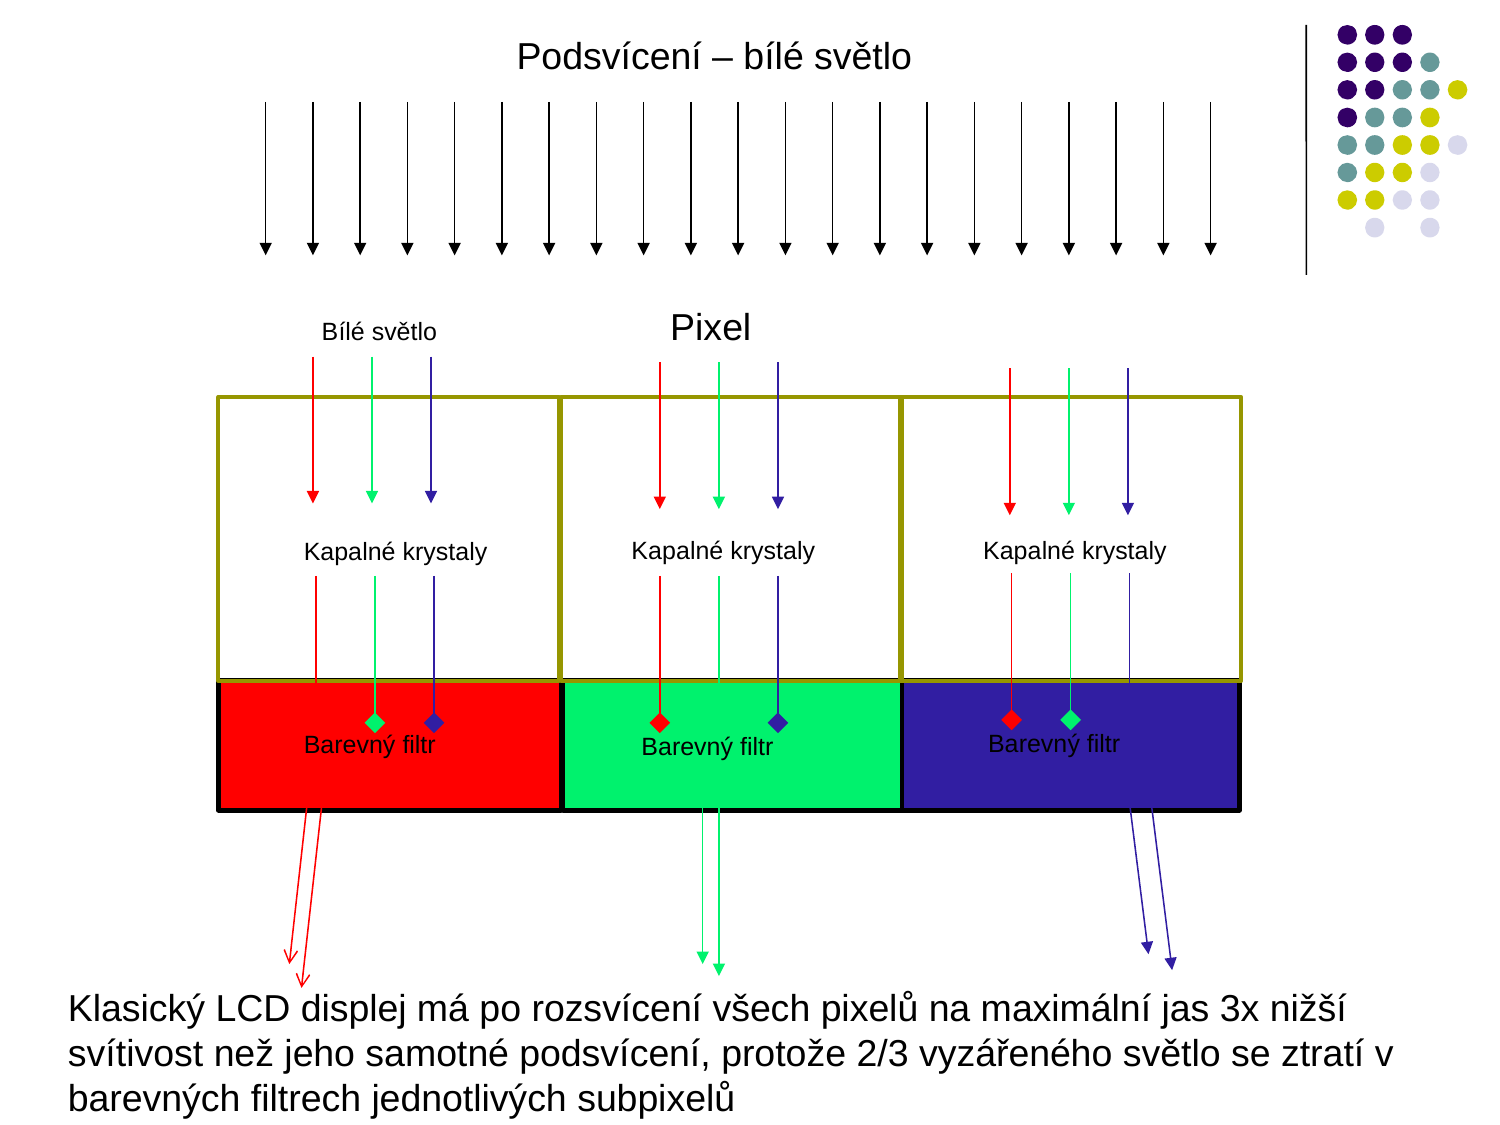

Podsvícení – bílé světlo
Pixel
Bílé světlo

Kapalné krystaly
Kapalné krystaly
Kapalné krystaly

Barevný filtr
Barevný filtr
Barevný filtr
Klasický LCD displej má po rozsvícení všech pixelů na maximální jas 3x nižší svítivost než jeho samotné podsvícení, protože 2/3 vyzářeného světlo se ztratí v barevných filtrech jednotlivých subpixelů